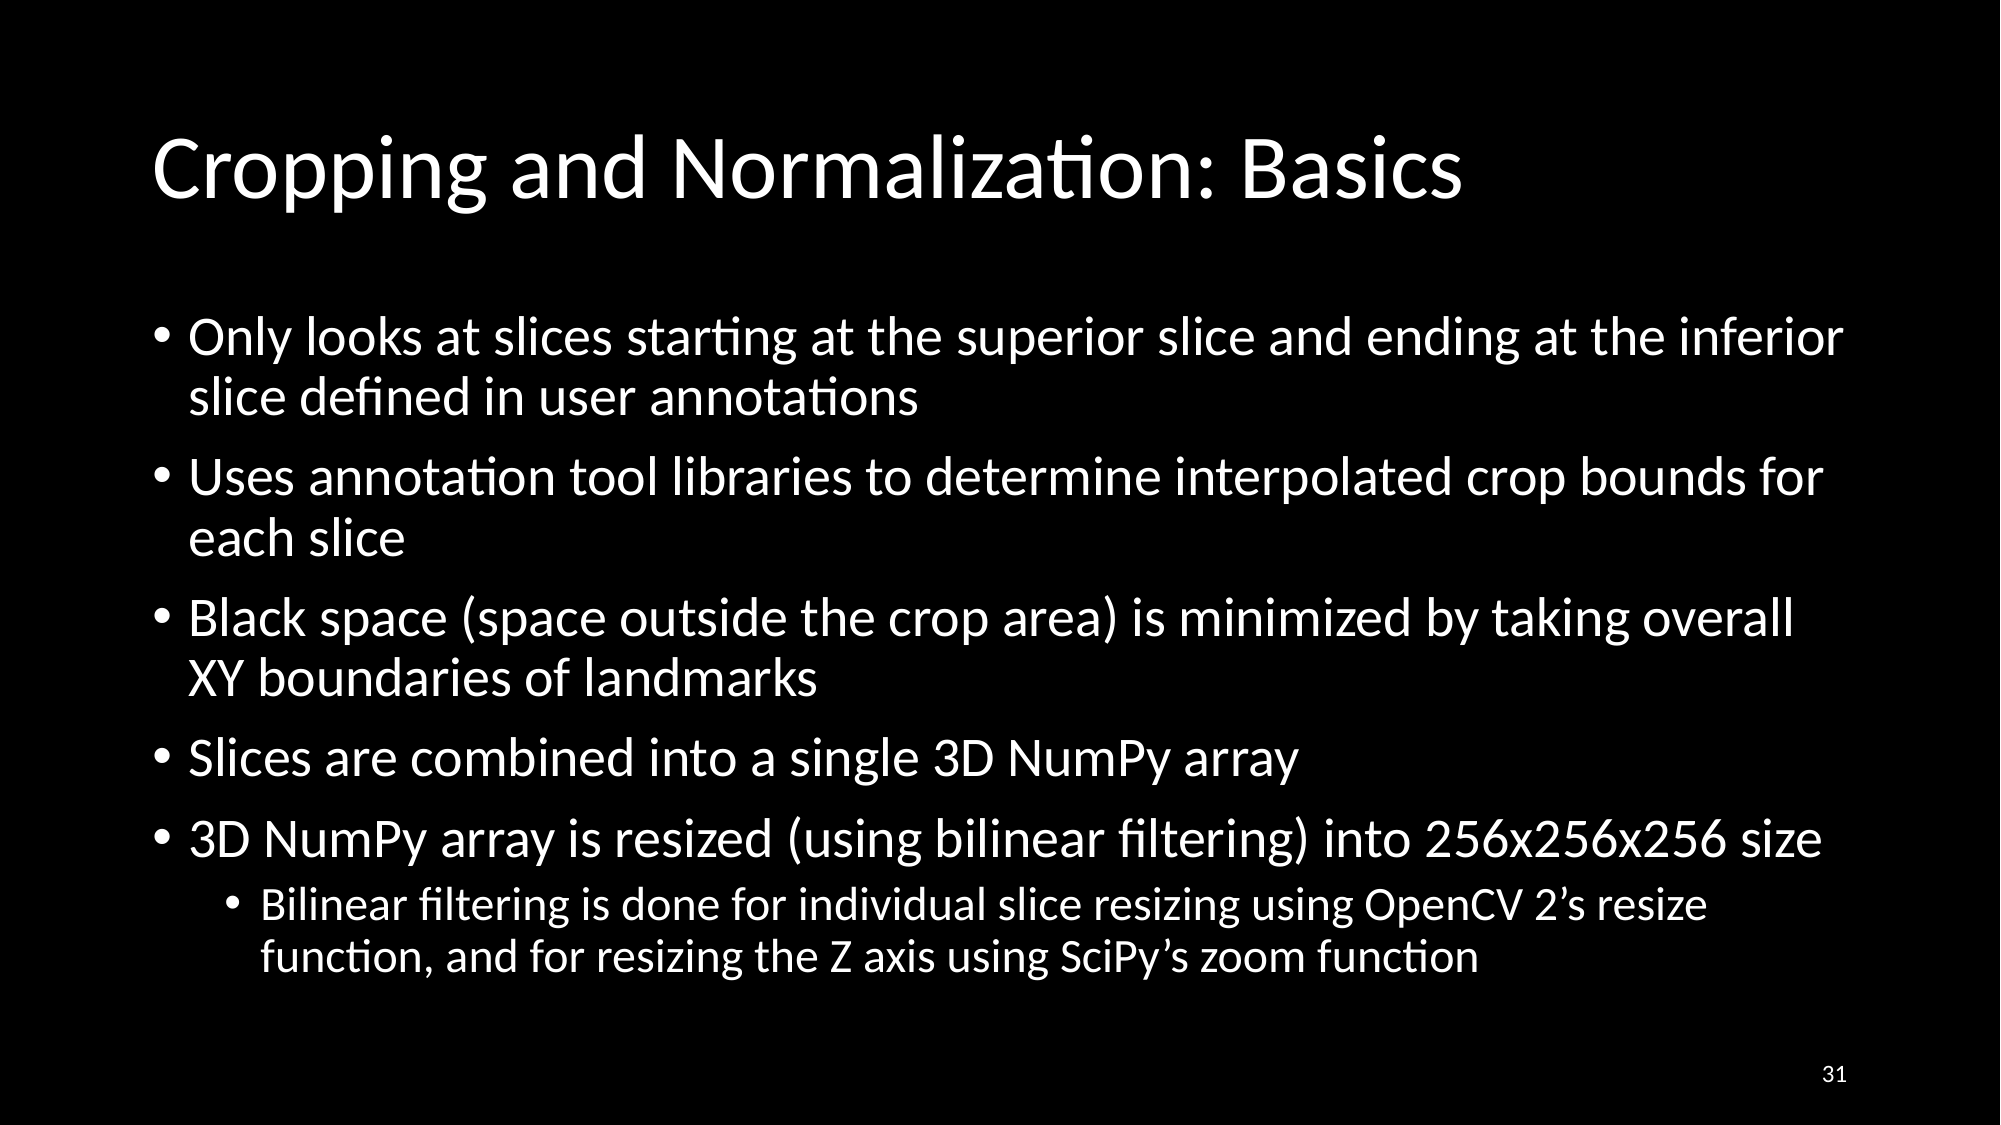

# Cropping and Normalization: Basics
Only looks at slices starting at the superior slice and ending at the inferior slice defined in user annotations
Uses annotation tool libraries to determine interpolated crop bounds for each slice
Black space (space outside the crop area) is minimized by taking overall XY boundaries of landmarks
Slices are combined into a single 3D NumPy array
3D NumPy array is resized (using bilinear filtering) into 256x256x256 size
Bilinear filtering is done for individual slice resizing using OpenCV 2’s resize function, and for resizing the Z axis using SciPy’s zoom function

31